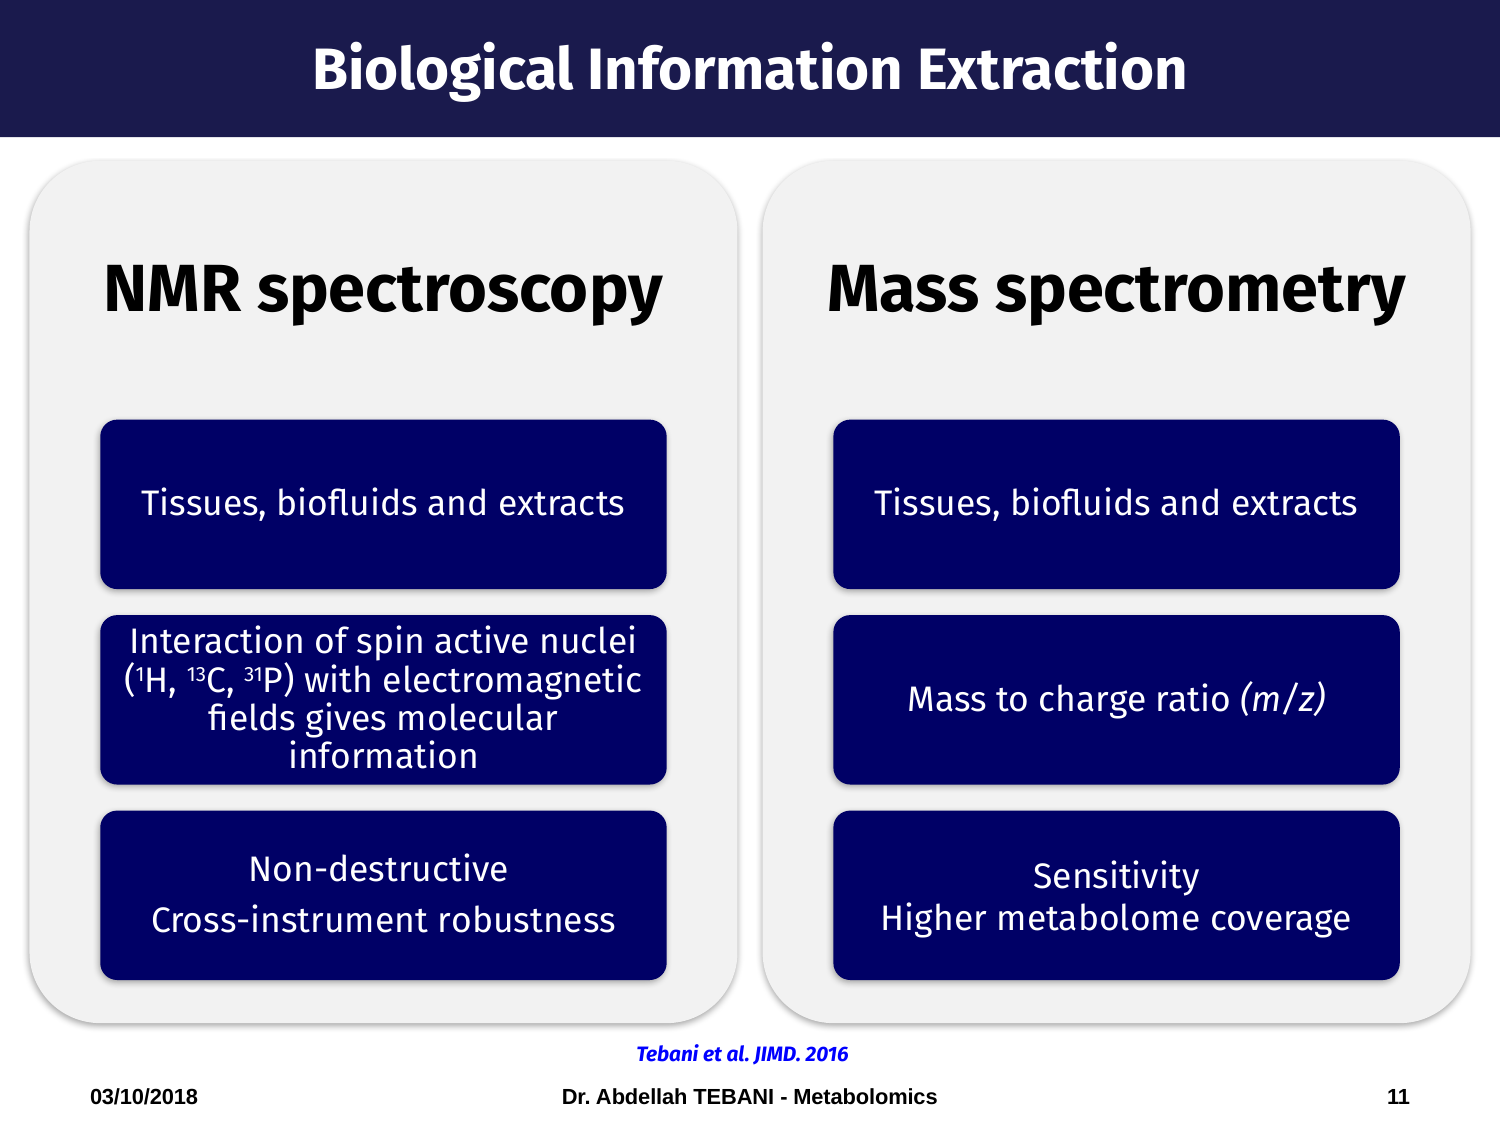

Biological Information Extraction
NMR spectroscopy
Tissues, biofluids and extracts
Interaction of spin active nuclei (1H, 13C, 31P) with electromagnetic fields gives molecular information
Non-destructive
Cross-instrument robustness
Mass spectrometry
Tissues, biofluids and extracts
Mass to charge ratio (m/z)
Sensitivity
Higher metabolome coverage
Tebani et al. JIMD. 2016
03/10/2018
Dr. Abdellah TEBANI - Metabolomics
11